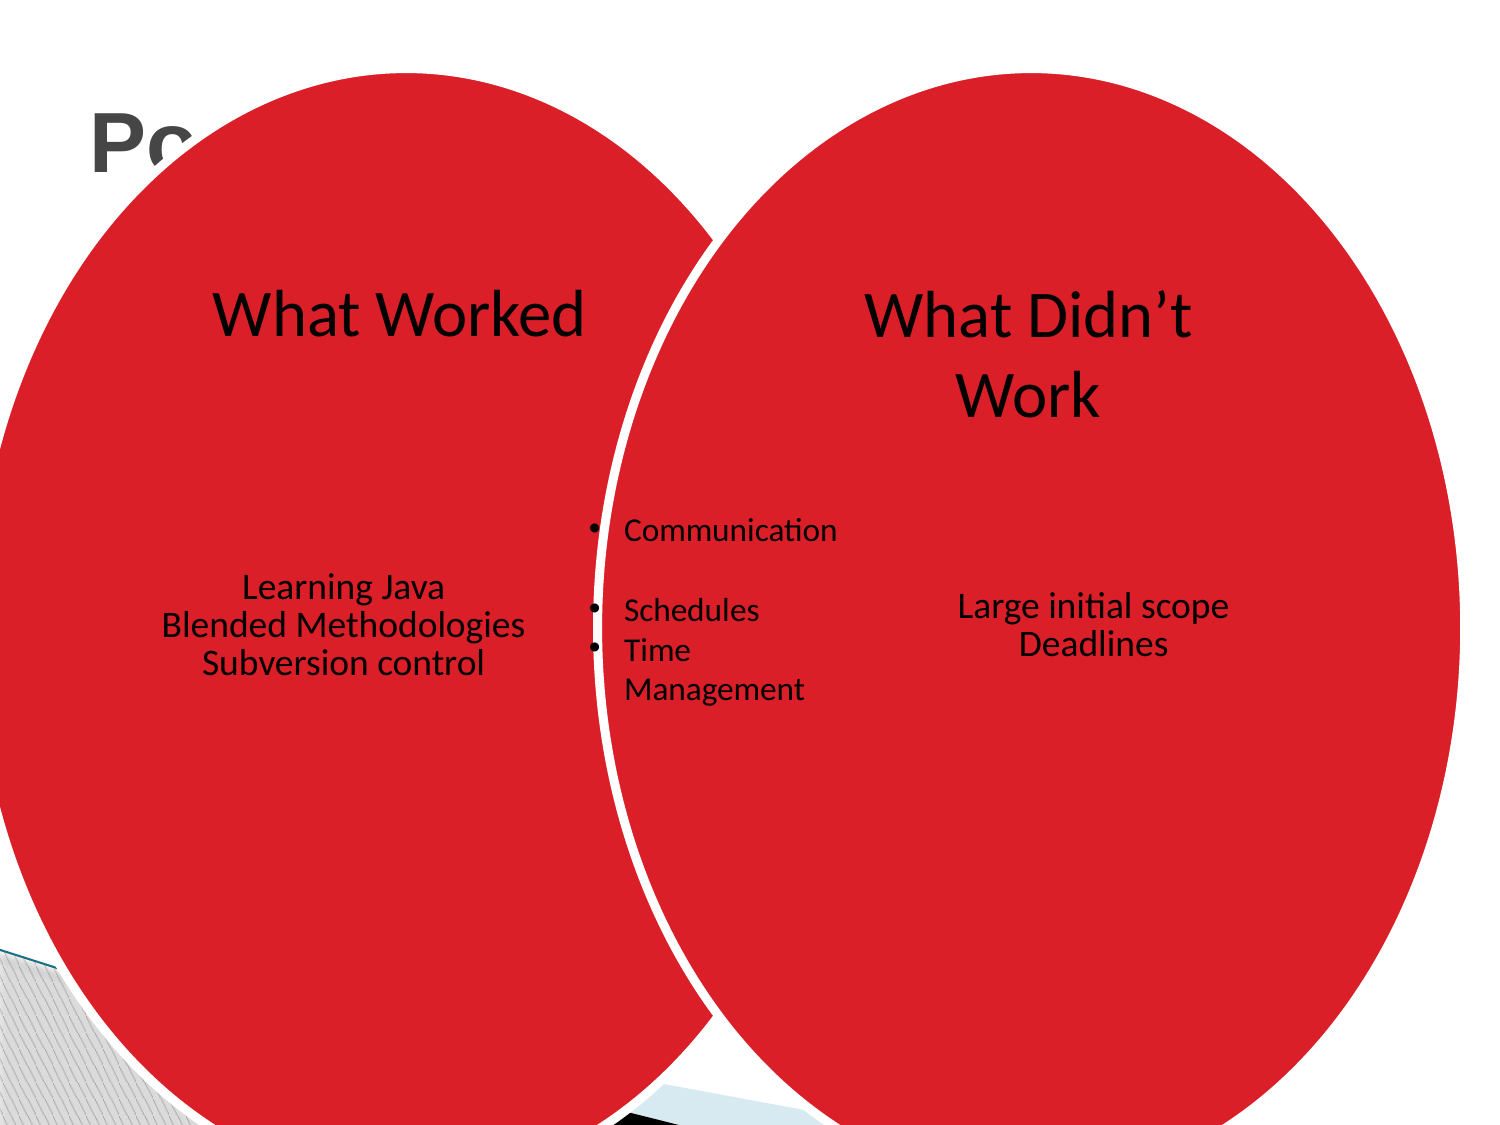

# Post Mortem
Learning Java
Blended Methodologies
Subversion control
Large initial scope
Deadlines

What Worked
What Didn’t Work
Communication
Schedules
Time Management